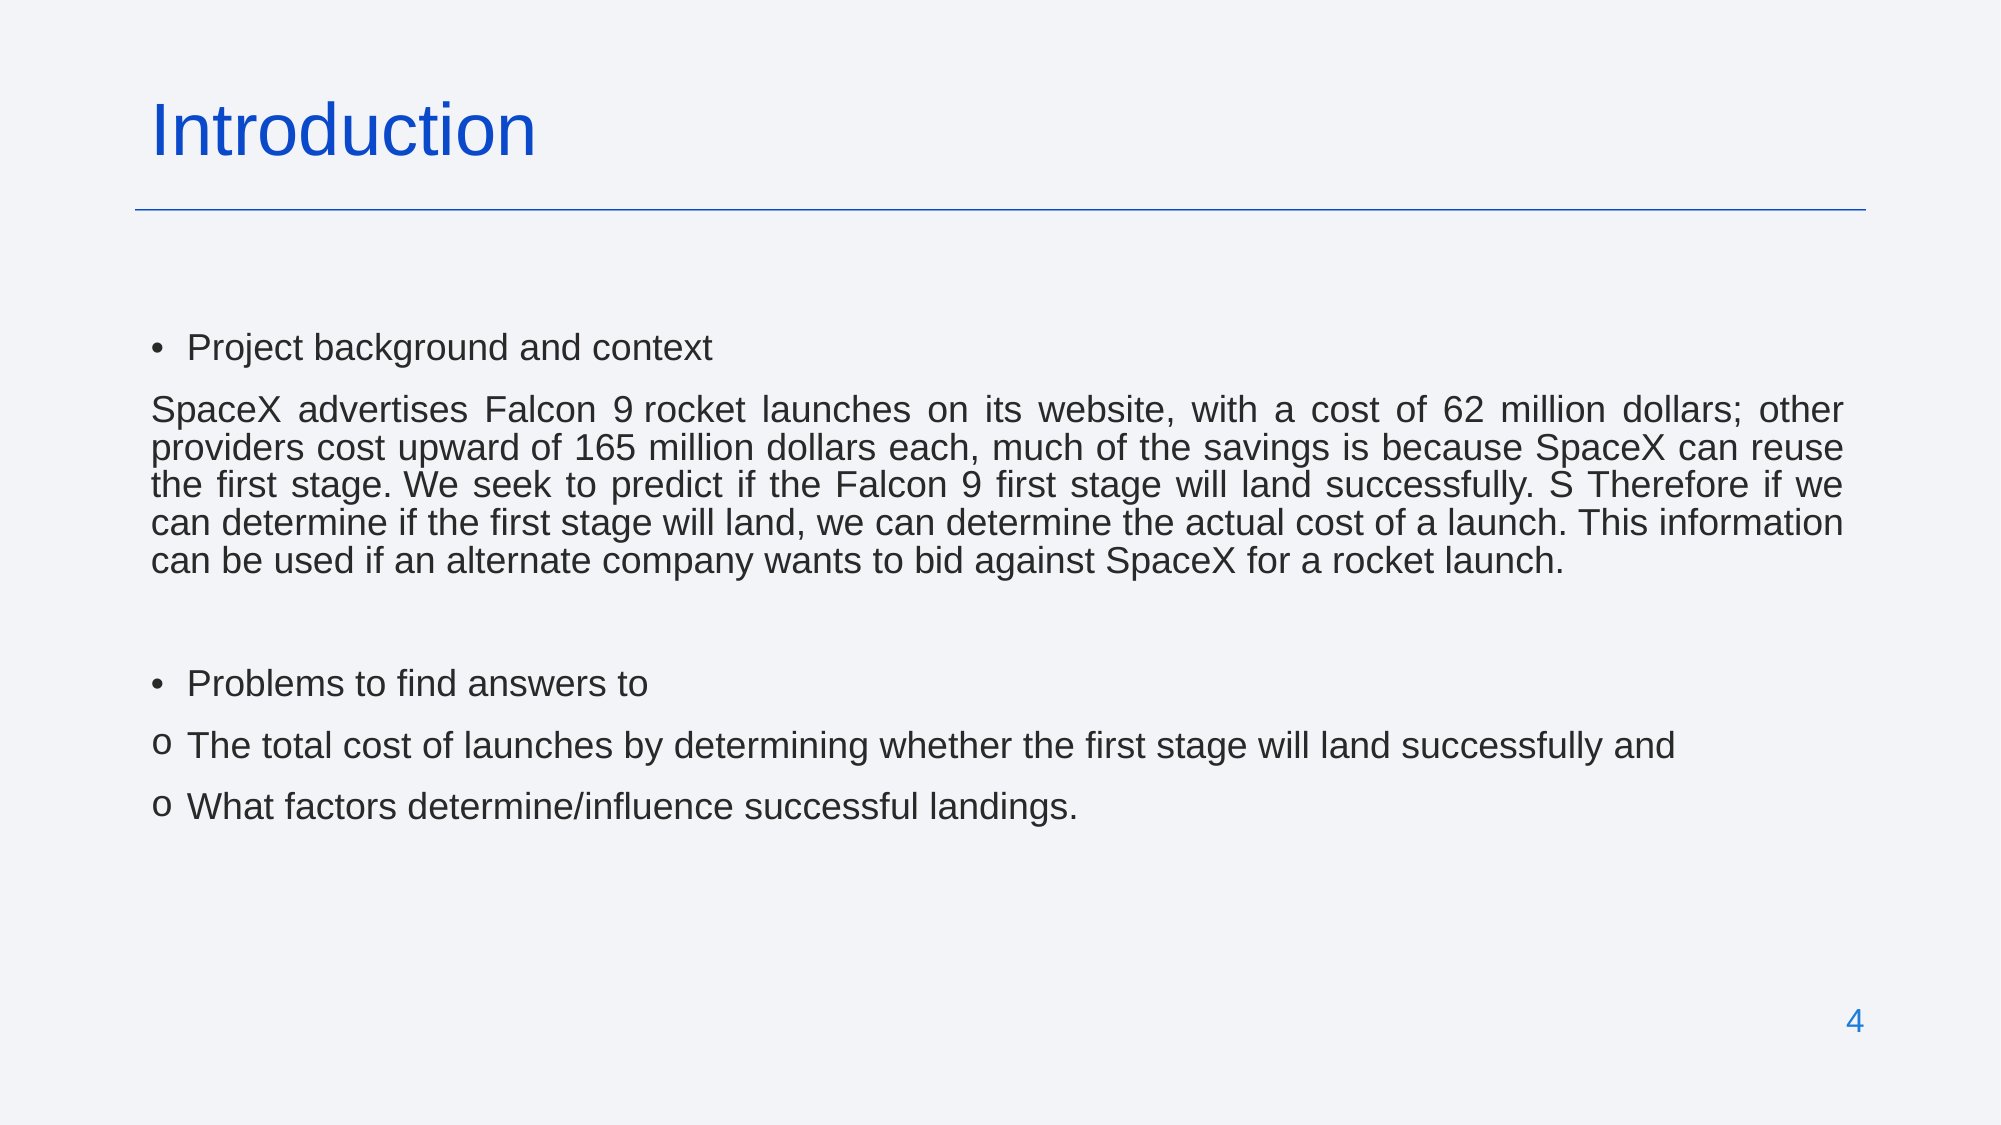

Introduction
Project background and context
SpaceX advertises Falcon 9 rocket launches on its website, with a cost of 62 million dollars; other providers cost upward of 165 million dollars each, much of the savings is because SpaceX can reuse the first stage. We seek to predict if the Falcon 9 first stage will land successfully. S Therefore if we can determine if the first stage will land, we can determine the actual cost of a launch. This information can be used if an alternate company wants to bid against SpaceX for a rocket launch.

Problems to find answers to
The total cost of launches by determining whether the first stage will land successfully and
What factors determine/influence successful landings.
4